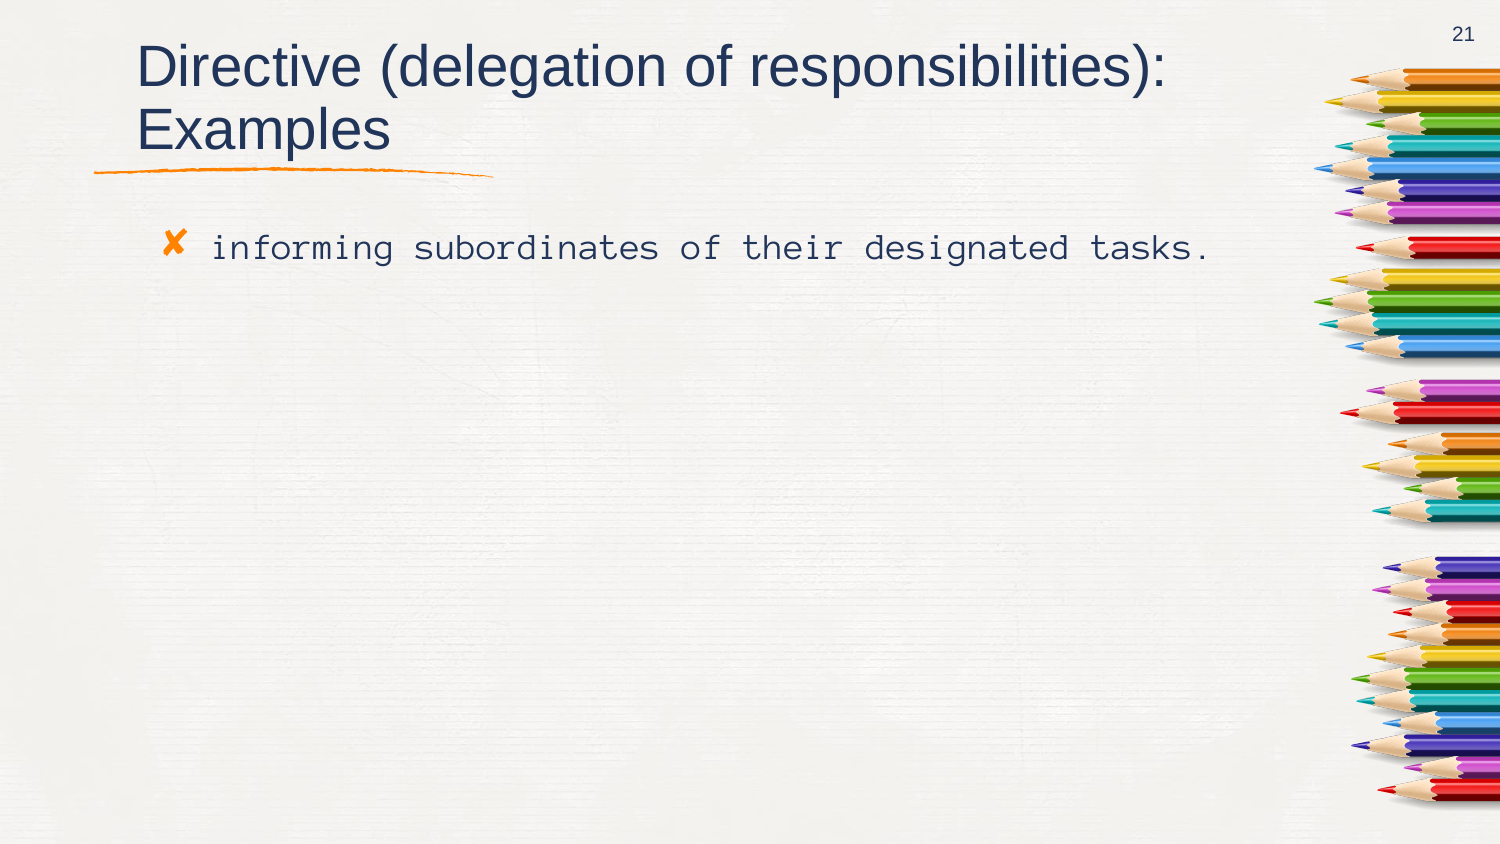

21
# Directive (delegation of responsibilities): Examples
informing subordinates of their designated tasks.